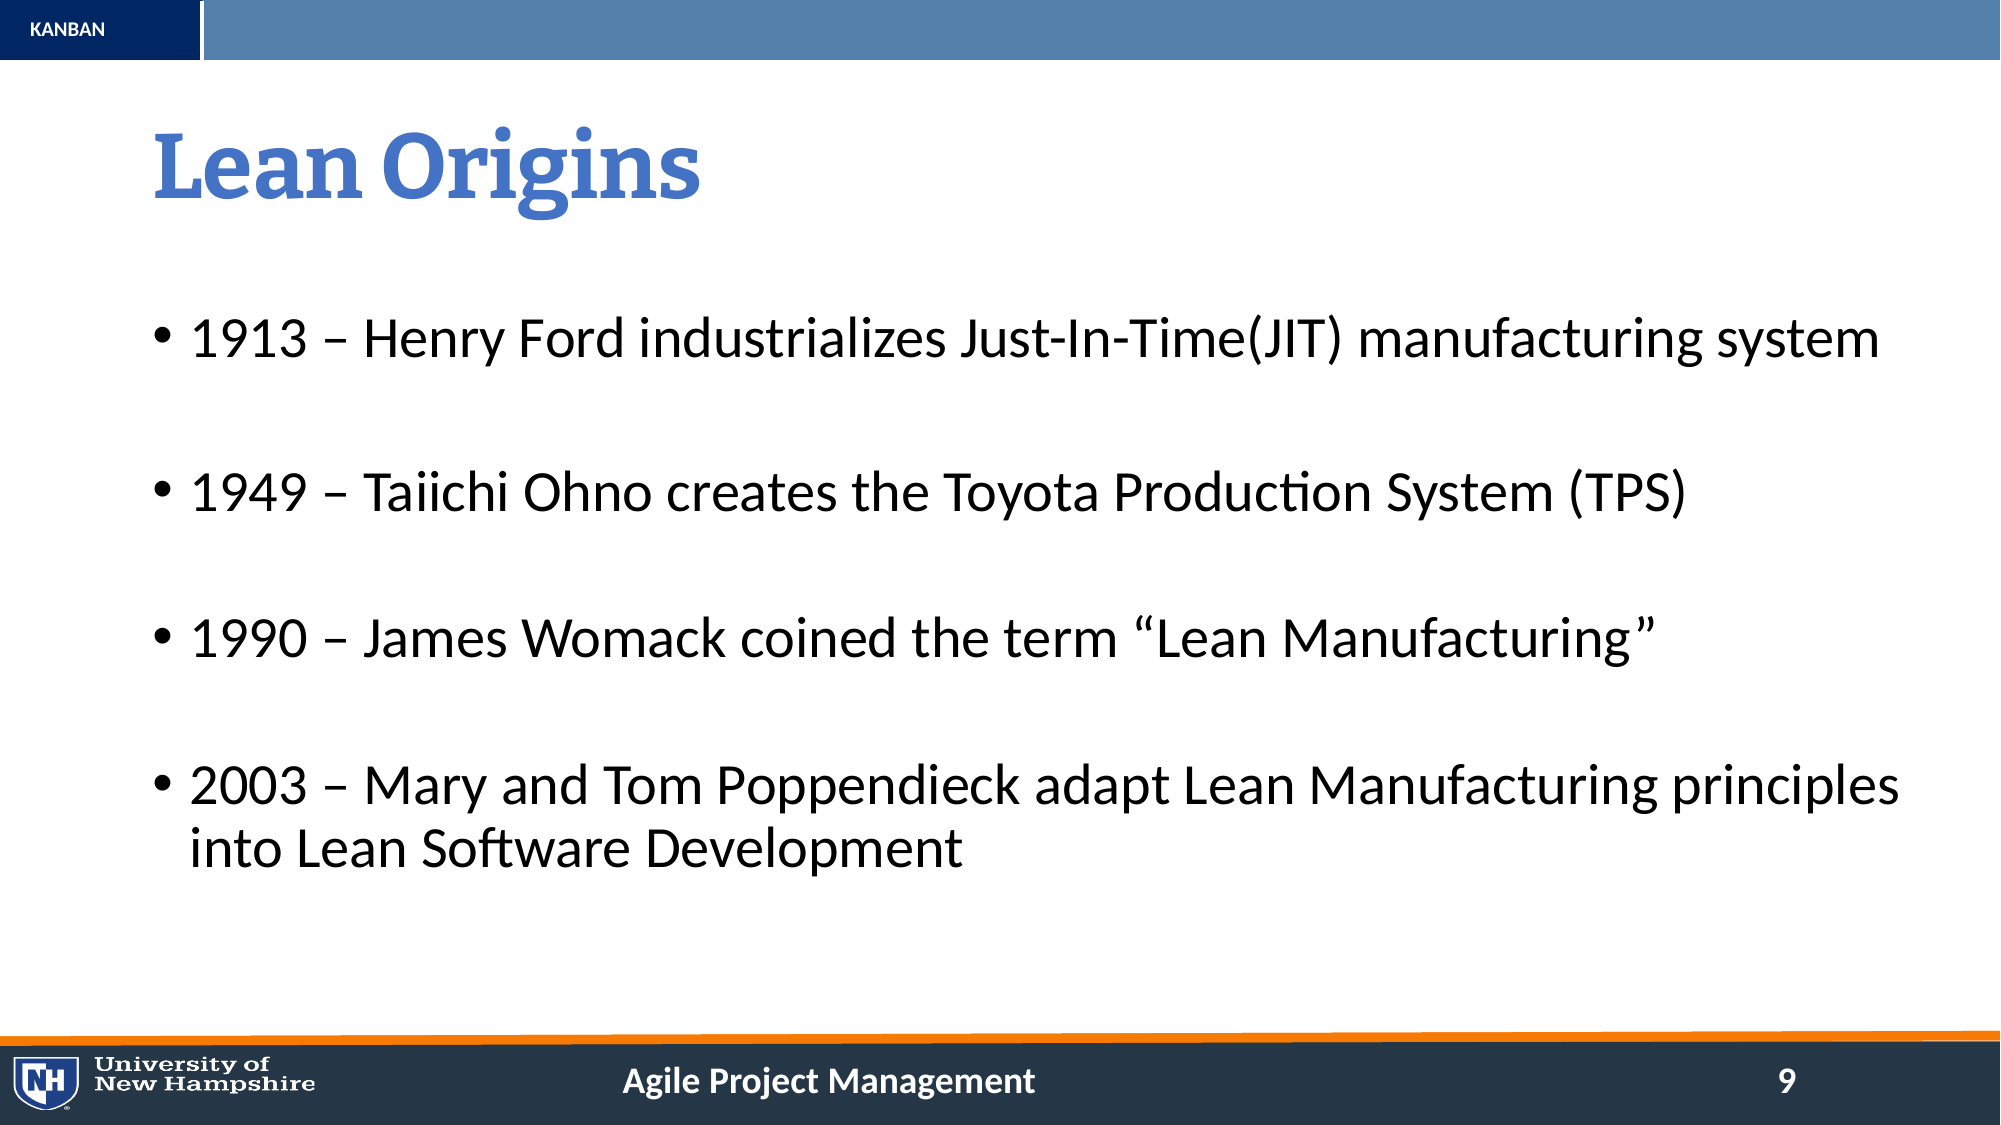

# Lean Origins
1913 – Henry Ford industrializes Just-In-Time(JIT) manufacturing system
1949 – Taiichi Ohno creates the Toyota Production System (TPS)
1990 – James Womack coined the term “Lean Manufacturing”
2003 – Mary and Tom Poppendieck adapt Lean Manufacturing principles into Lean Software Development